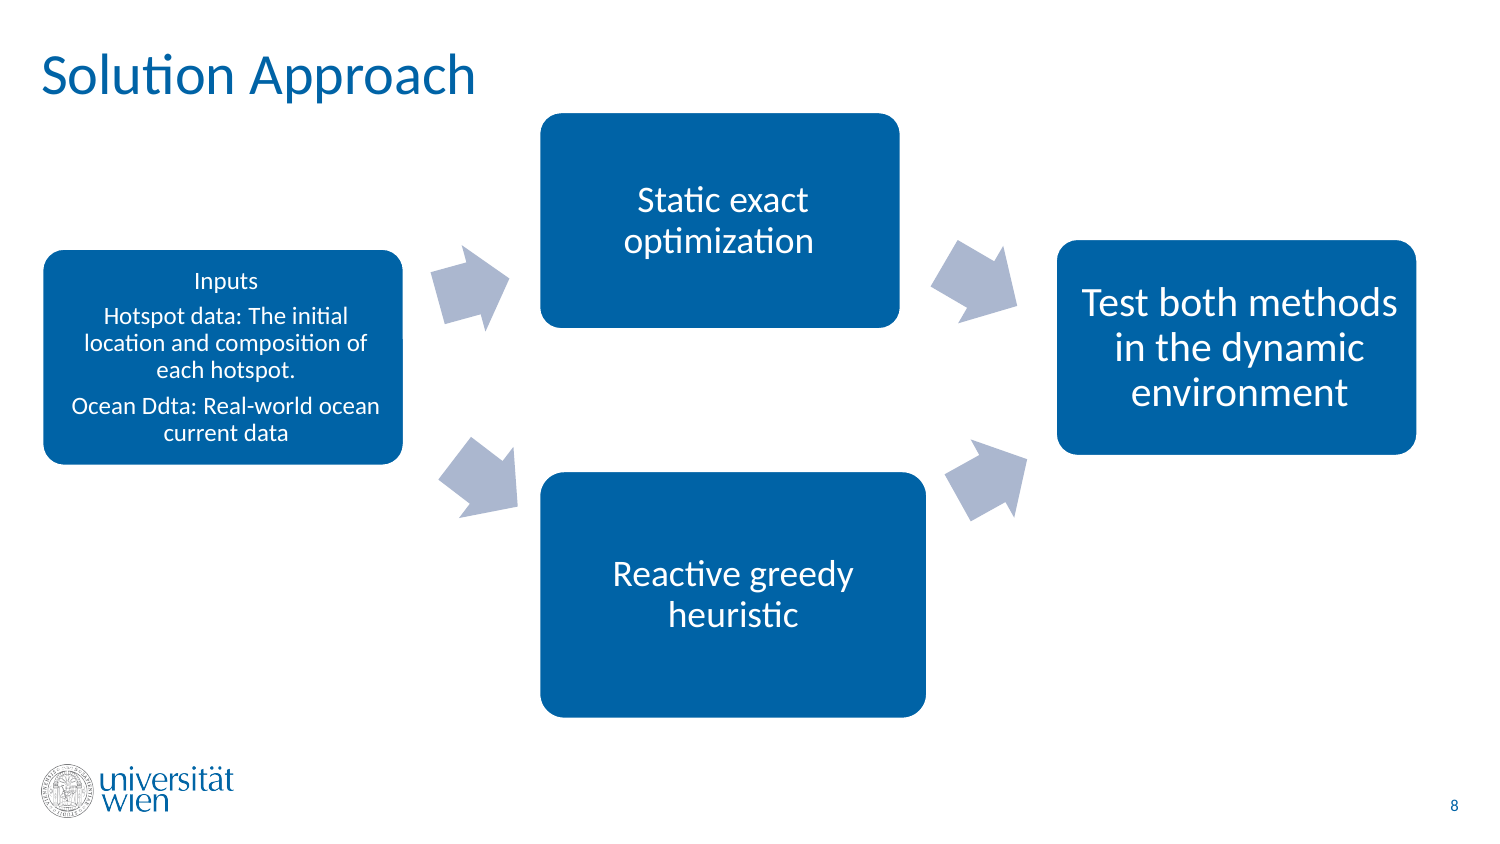

# Solution Approach
Inputs
Hotspot data: The initial location and composition of each hotspot.
Ocean Ddta: Real-world ocean current data

Static exact optimization

Test both methods in the dynamic environment

Reactive greedy heuristic
8